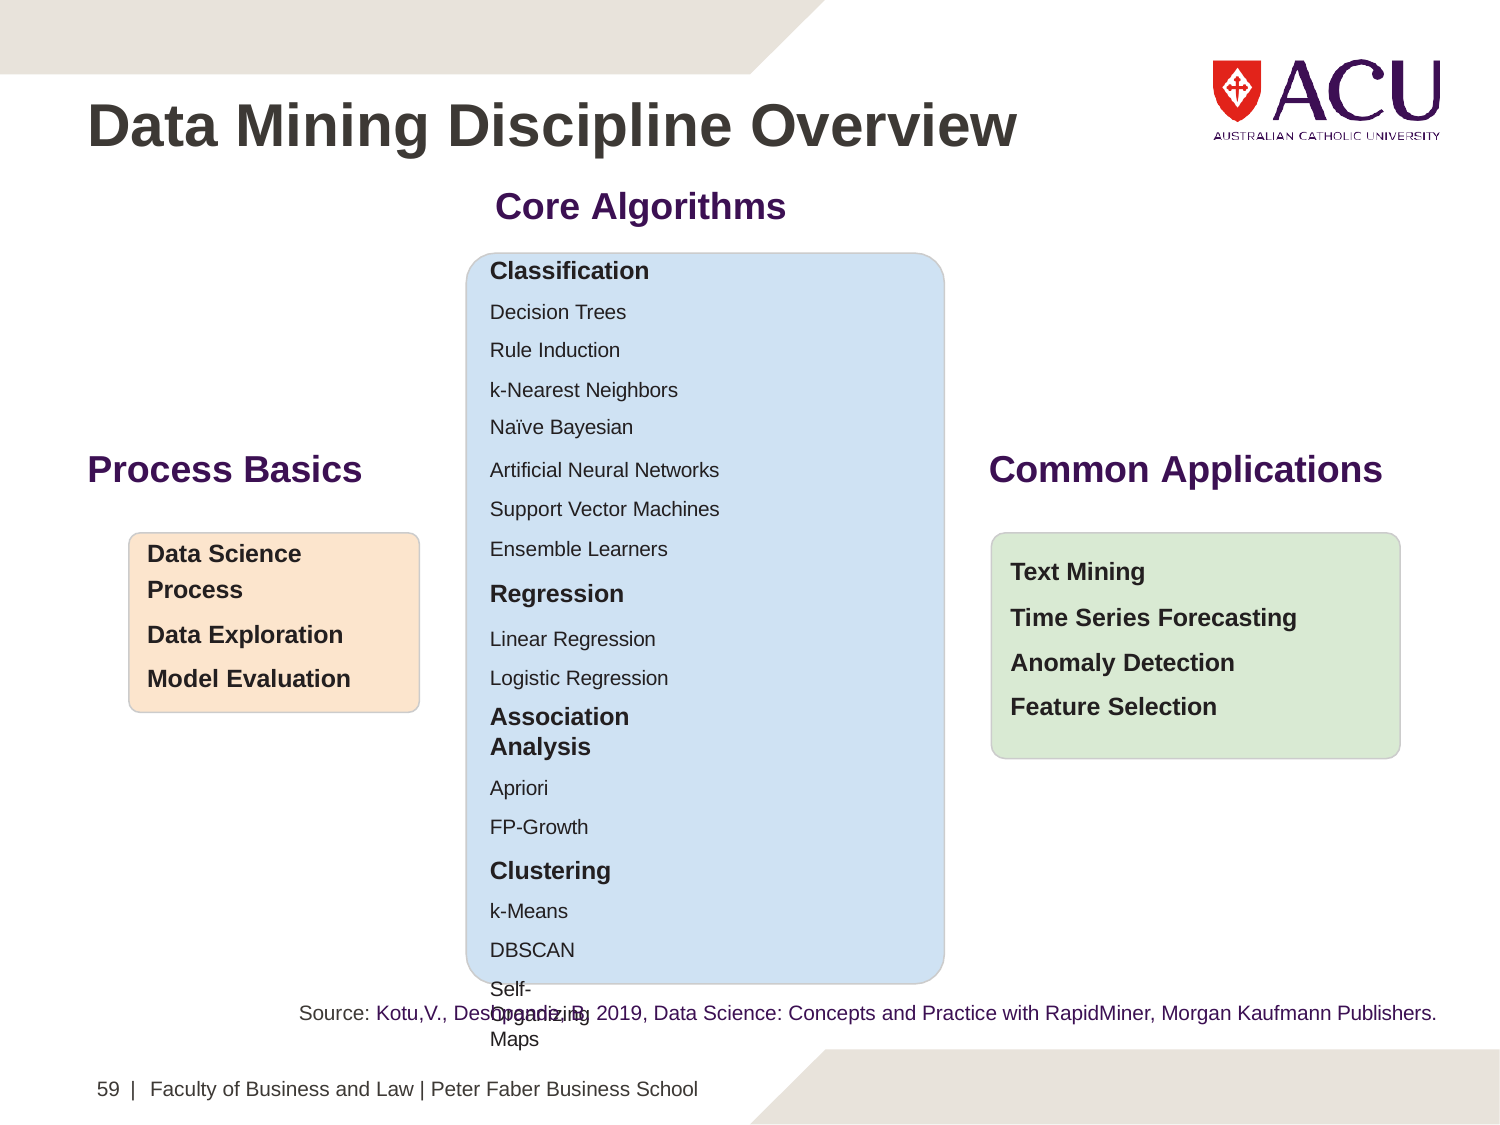

# Data Mining Discipline Overview
Core Algorithms
Classification Decision Trees Rule Induction
k-Nearest Neighbors Naïve Bayesian

Artificial Neural Networks Support Vector Machines Ensemble Learners Regression
Linear Regression Logistic Regression
Association Analysis
Apriori
FP-Growth Clustering k-Means DBSCAN
Self-Organizing Maps
Process Basics
Common Applications
Data Science Process
Data Exploration Model Evaluation

Text Mining
Time Series Forecasting Anomaly Detection Feature Selection
Source: Kotu,V., Deshpande, B. 2019, Data Science: Concepts and Practice with RapidMiner, Morgan Kaufmann Publishers.
59 | Faculty of Business and Law | Peter Faber Business School